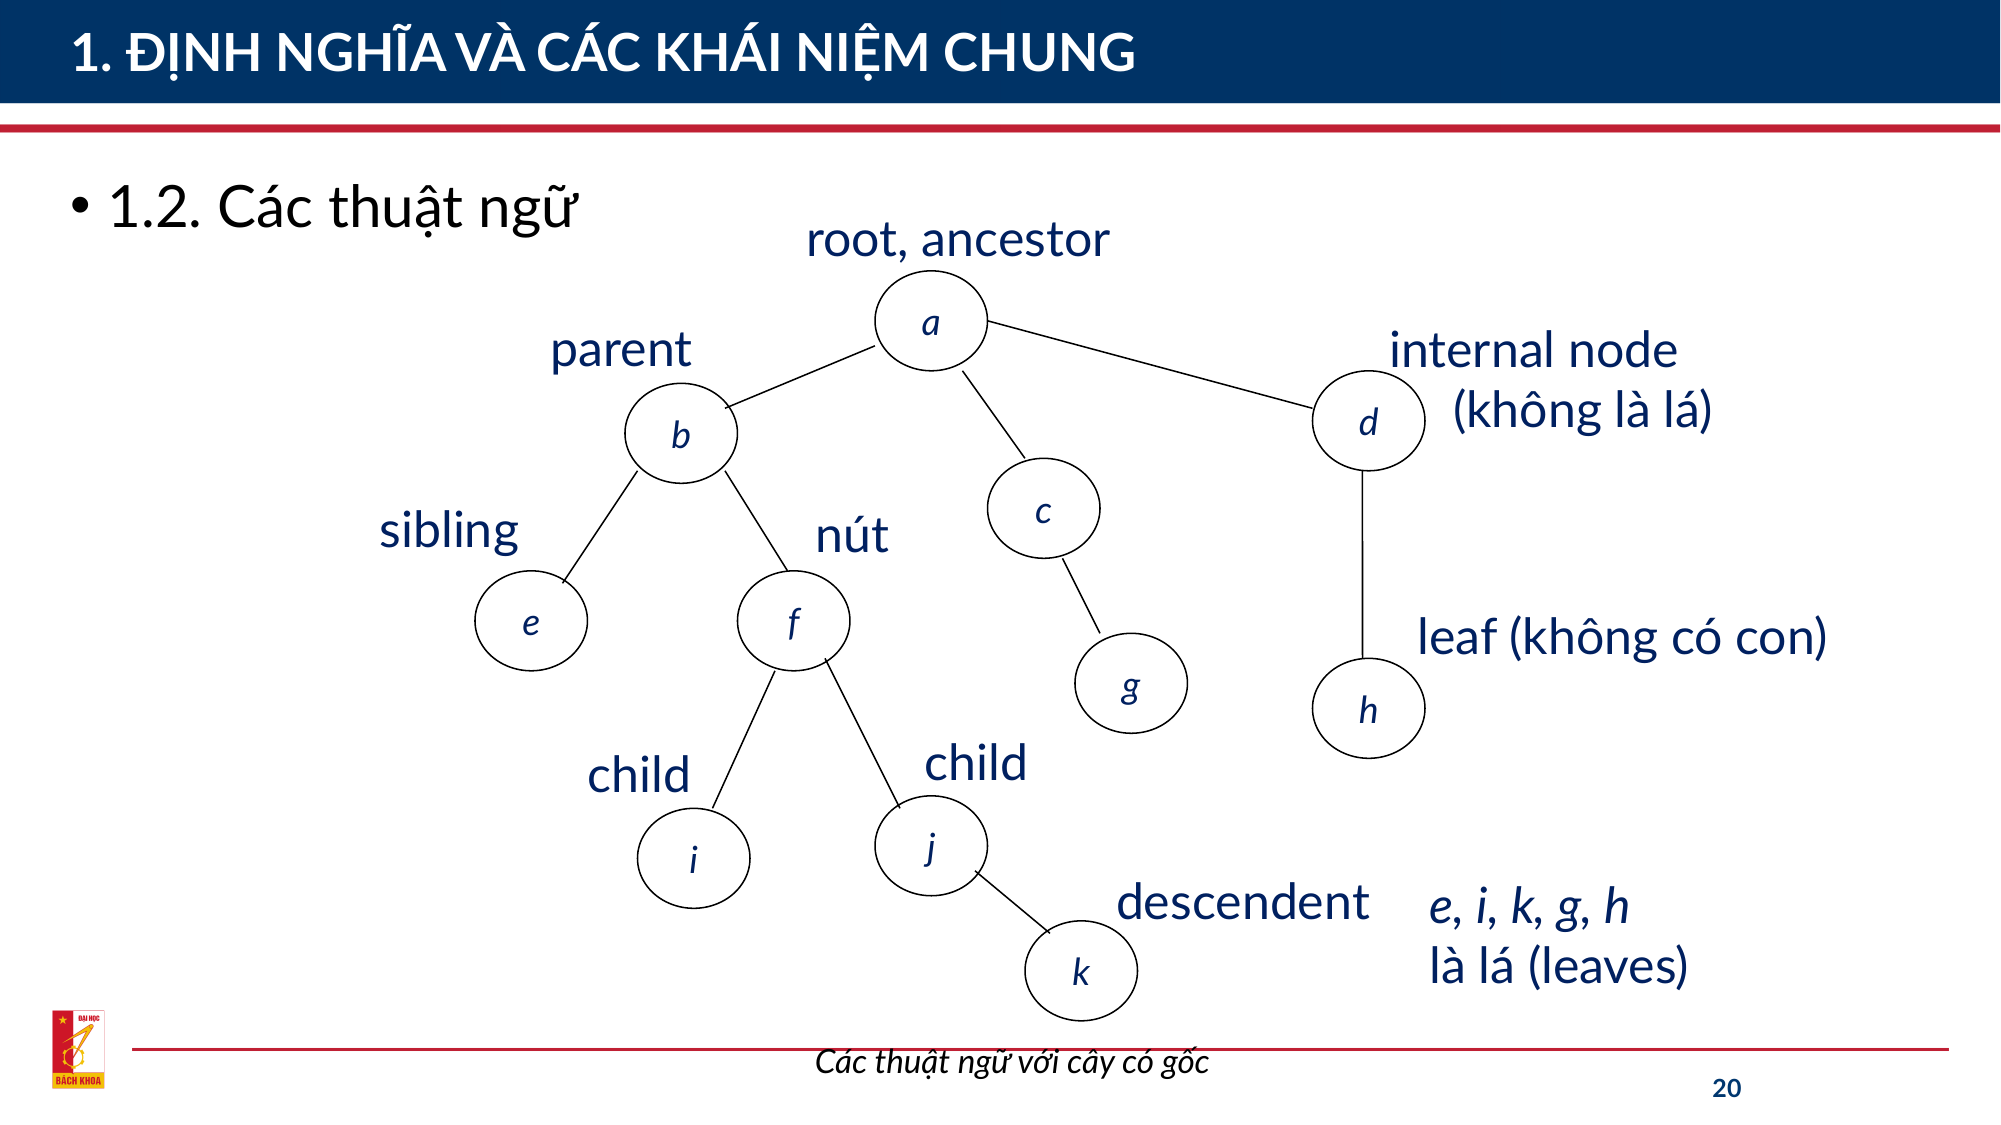

# 1. ĐỊNH NGHĨA VÀ CÁC KHÁI NIỆM CHUNG
1.2. Các thuật ngữ
root, ancestor

a
parent
internal node
     (không là lá)

d
b
c

sibling
nút

e
f
leaf (không có con)
g

h

child
child
j
i
descendent
e, i, k, g, h
là lá (leaves)

k
Các thuật ngữ với cây có gốc
20